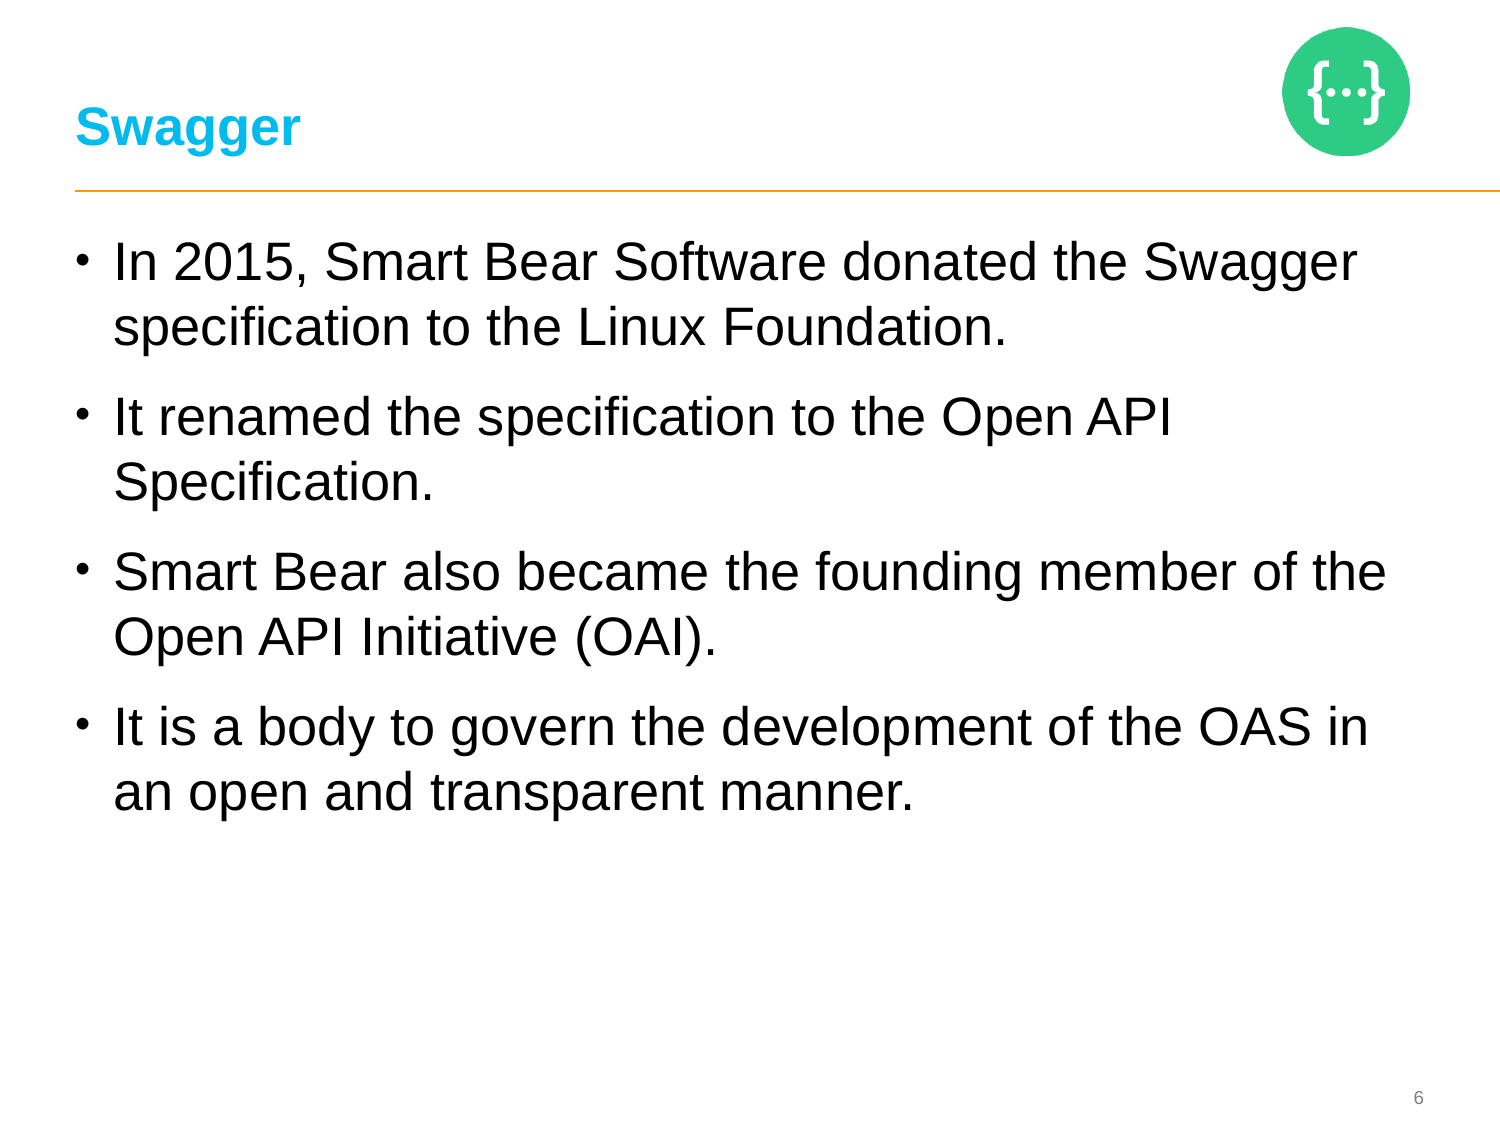

# Swagger
In 2015, Smart Bear Software donated the Swagger specification to the Linux Foundation.
It renamed the specification to the Open API Specification.
Smart Bear also became the founding member of the Open API Initiative (OAI).
It is a body to govern the development of the OAS in an open and transparent manner.